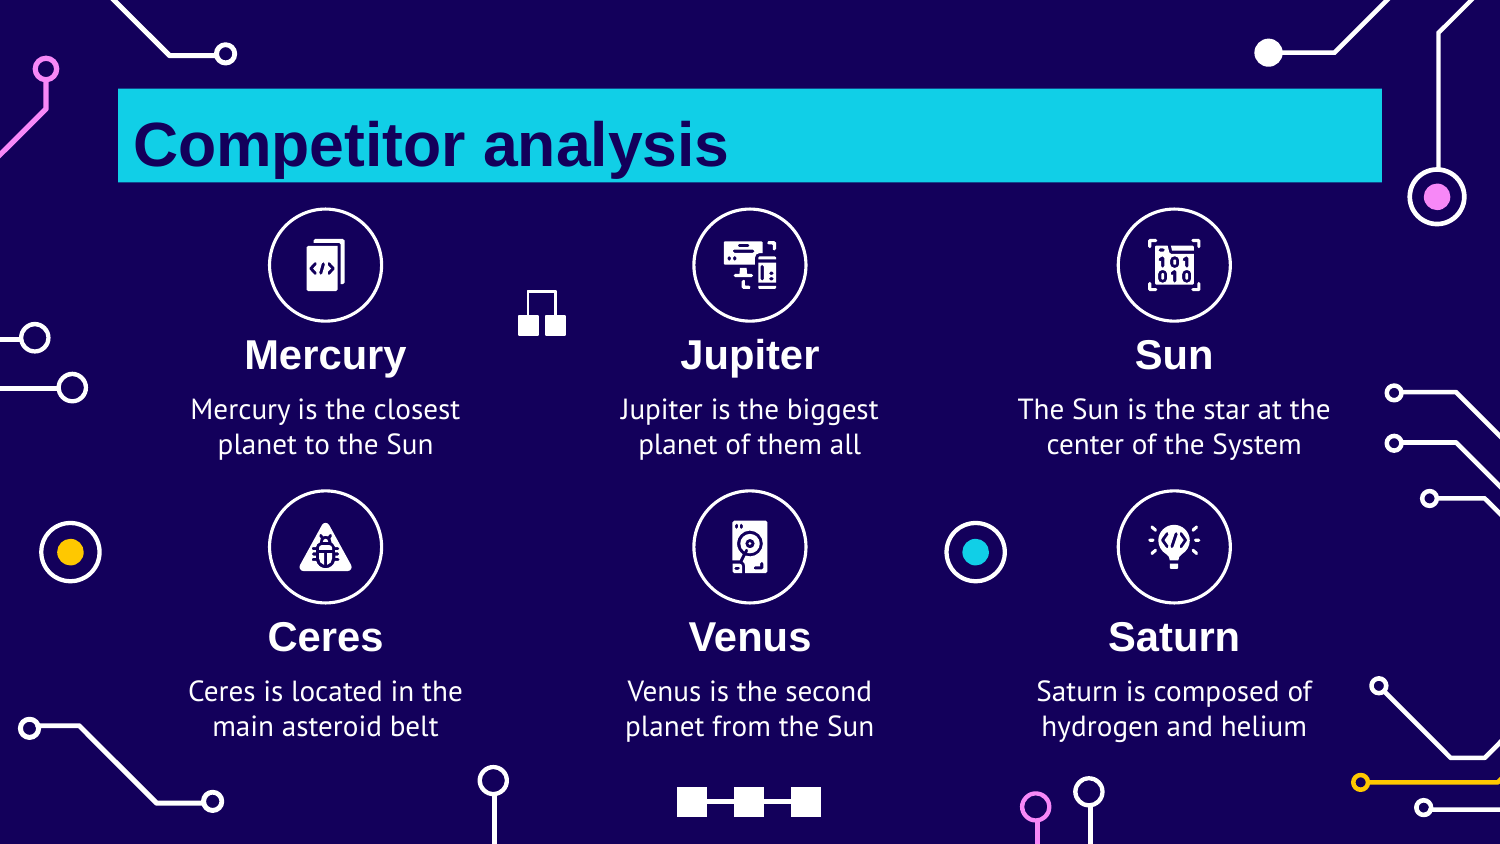

# Competitor analysis

Mercury
Jupiter
Sun
Mercury is the closest planet to the Sun
Jupiter is the biggest planet of them all
The Sun is the star at the center of the System

Ceres
Venus
Saturn
Ceres is located in the main asteroid belt
Venus is the second planet from the Sun
Saturn is composed of hydrogen and helium